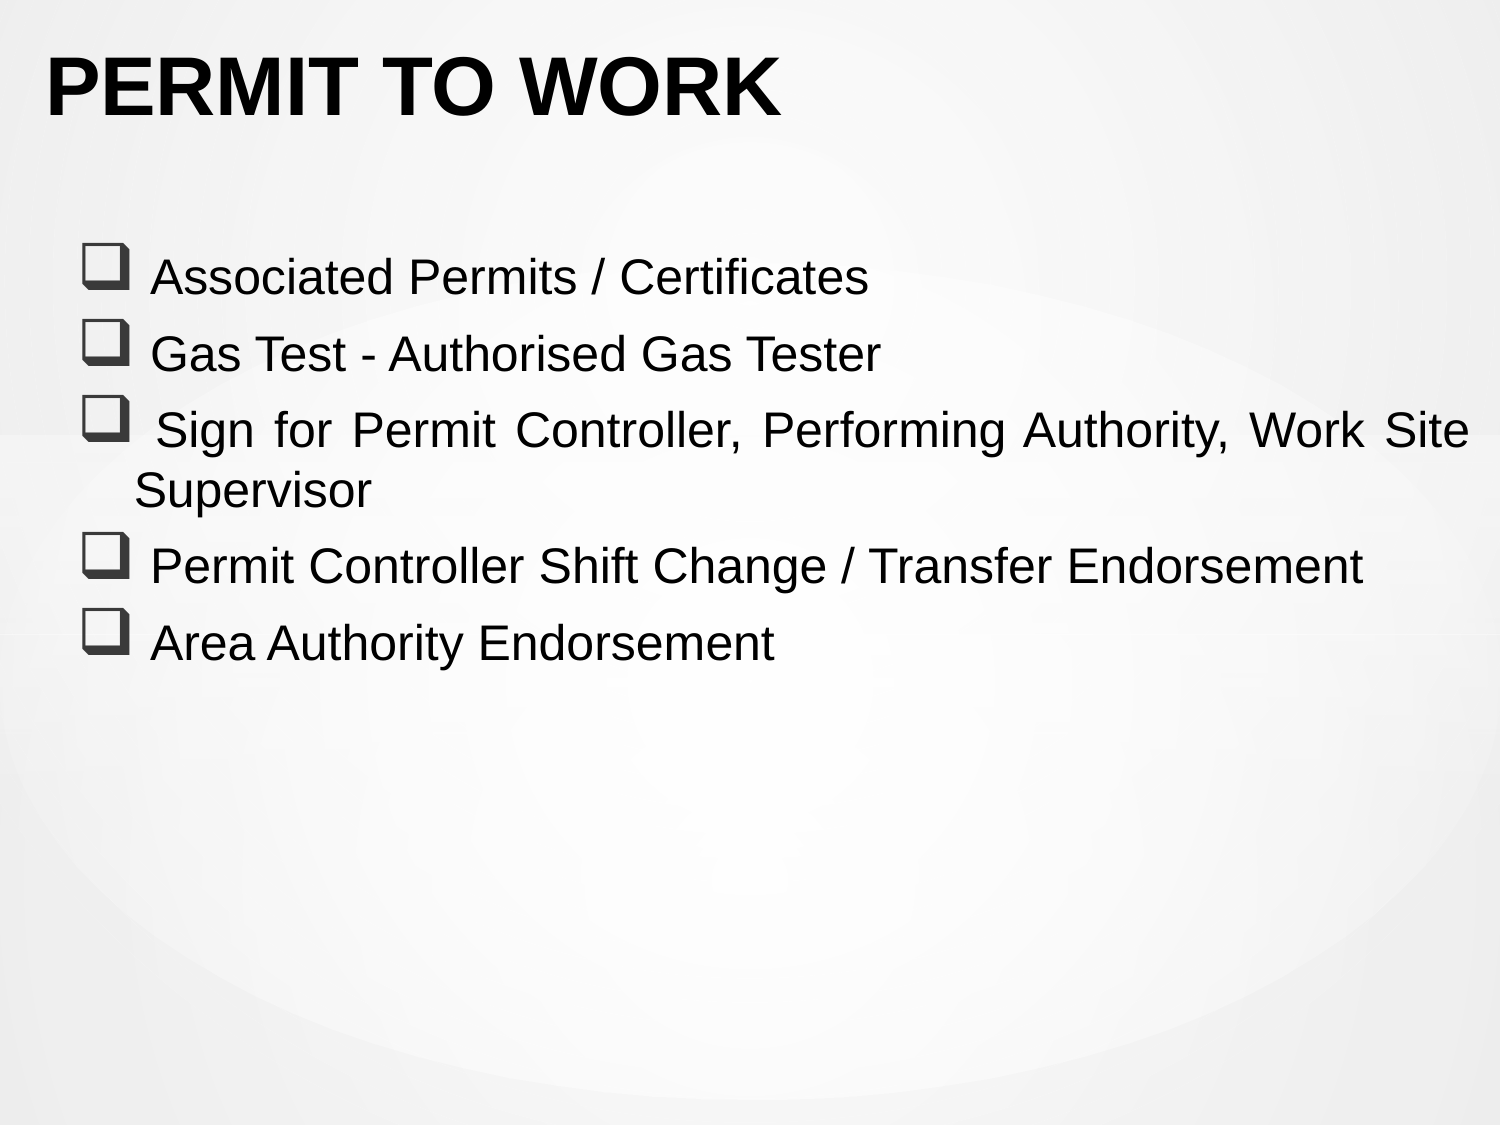

# PERMIT TO WORK
 Associated Permits / Certificates
 Gas Test - Authorised Gas Tester
 Sign for Permit Controller, Performing Authority, Work Site Supervisor
 Permit Controller Shift Change / Transfer Endorsement
 Area Authority Endorsement